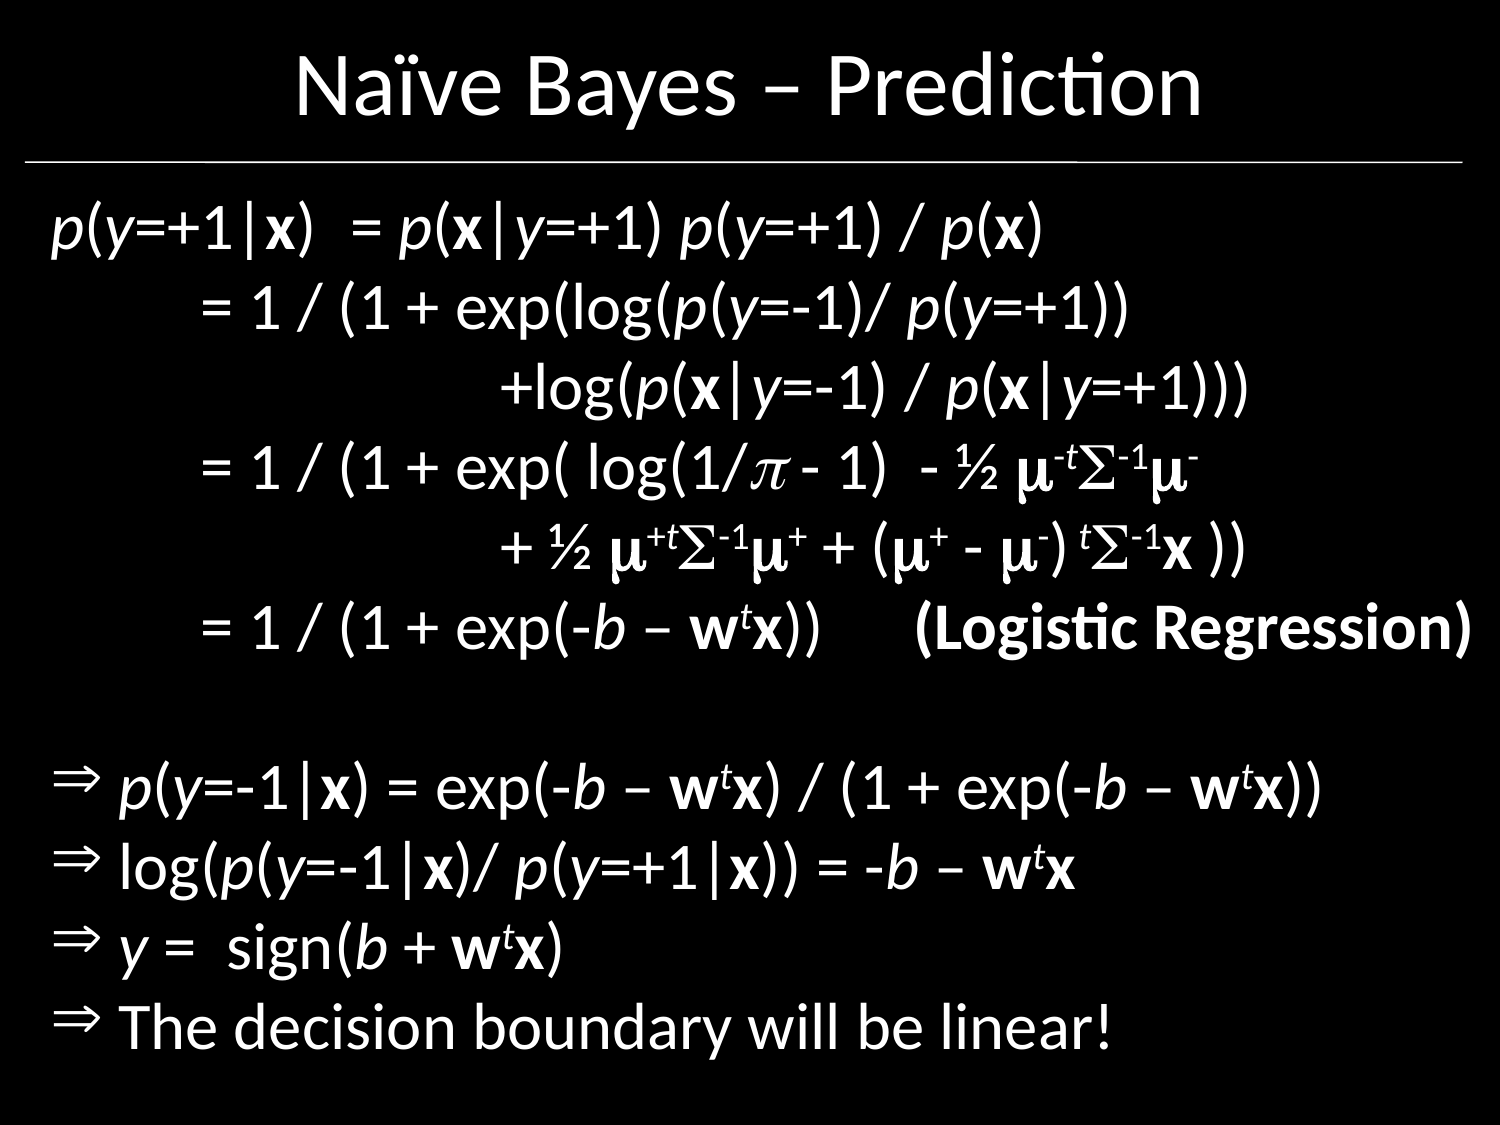

# Naïve Bayes – Prediction

p(y=+1|x)	= p(x|y=+1) p(y=+1) / p(x)
	= 1 / (1 + exp(log(p(y=-1)/ p(y=+1))
			+log(p(x|y=-1) / p(x|y=+1)))
	= 1 / (1 + exp( log(1/π - 1)  - ½ μ-tΣ-1μ-
			+ ½ μ+tΣ-1μ+ + (μ+ - μ-) tΣ-1x ))
	= 1 / (1 + exp(-b – wtx))      (Logistic Regression)

 p(y=-1|x) = exp(-b – wtx) / (1 + exp(-b – wtx))
 log(p(y=-1|x)/ p(y=+1|x)) = -b – wtx
 y =  sign(b + wtx)
 The decision boundary will be linear!